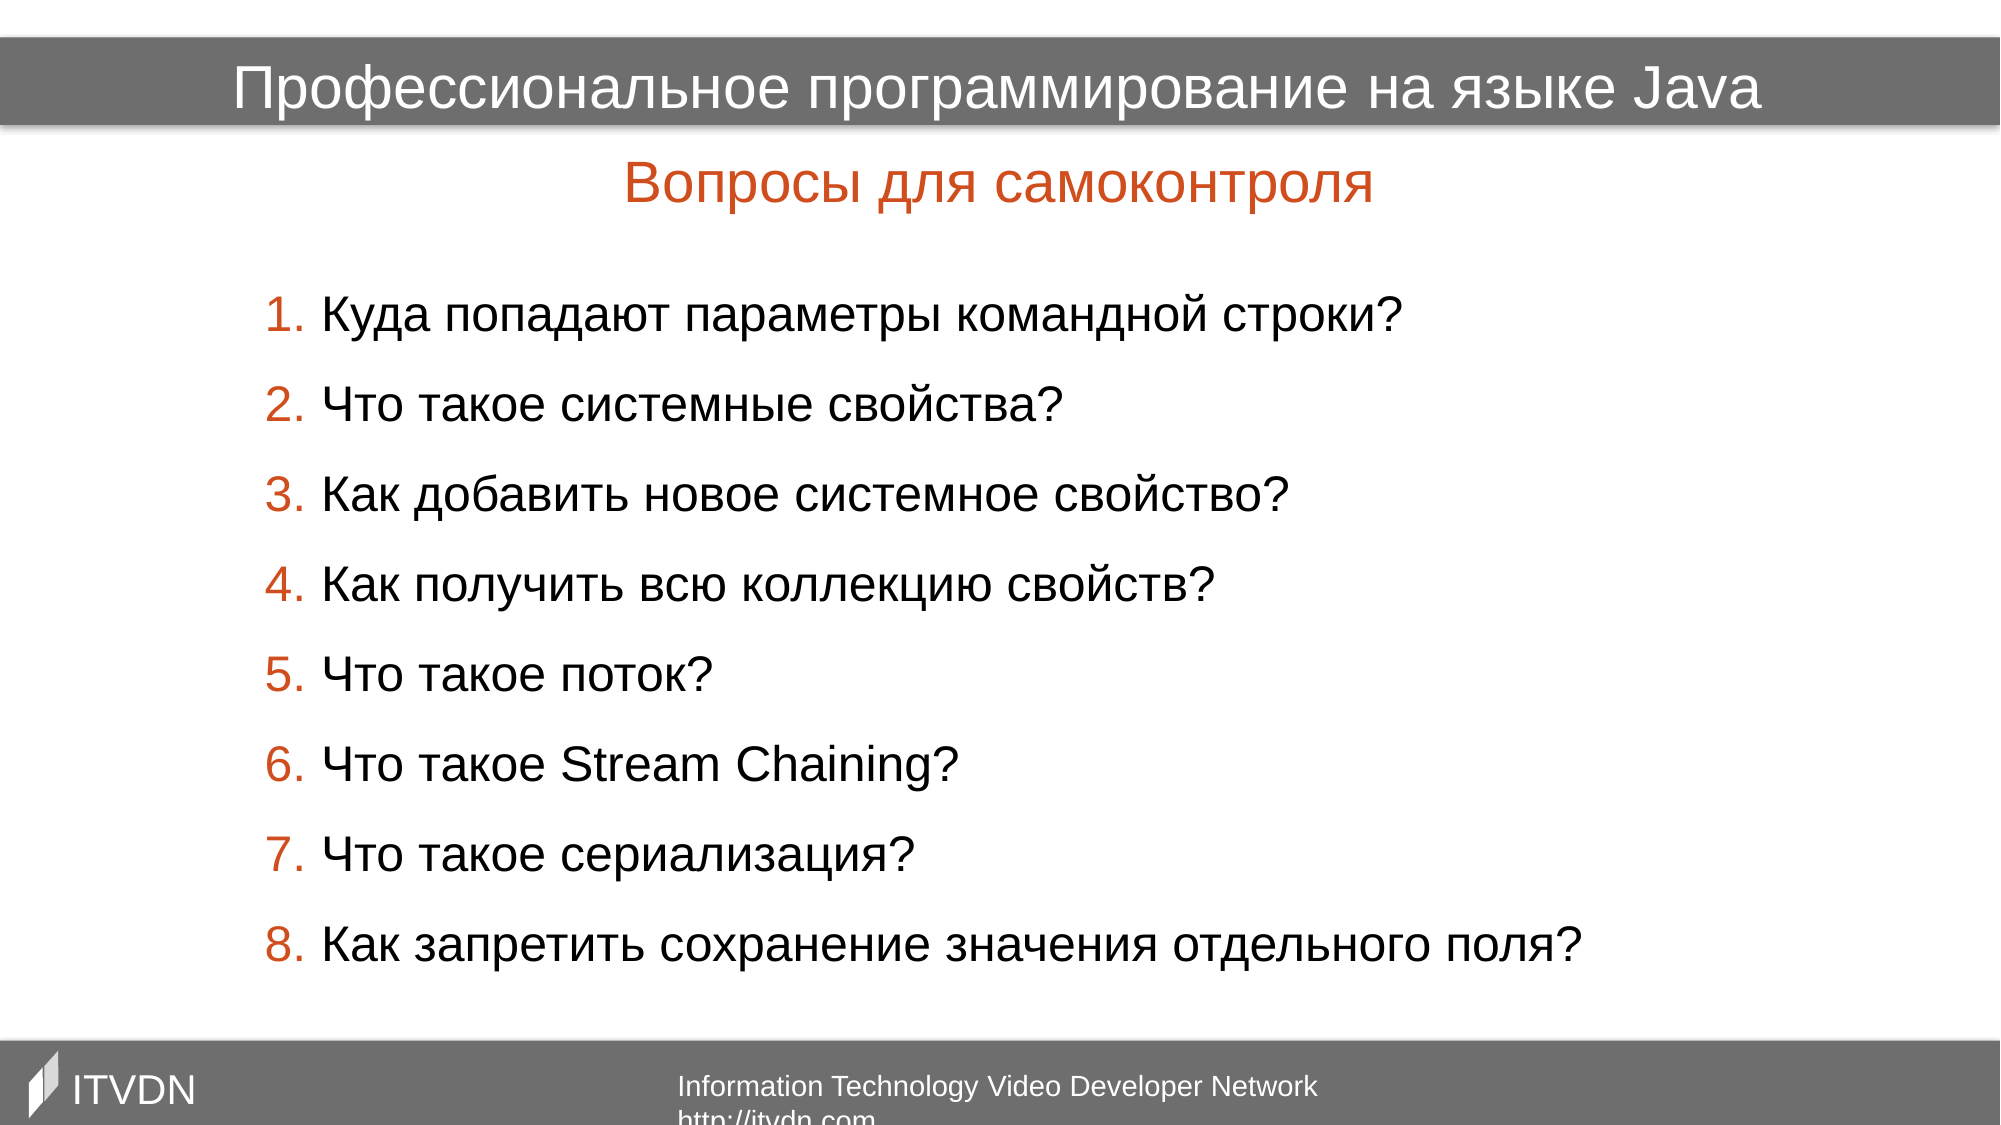

Профессиональное программирование на языке Java
Вопросы для самоконтроля
Куда попадают параметры командной строки?
Что такое системные свойства?
Как добавить новое системное свойство?
Как получить всю коллекцию свойств?
Что такое поток?
Что такое Stream Chaining?
Что такое сериализация?
Как запретить сохранение значения отдельного поля?

ITVDN
Information Technology Video Developer Network                                                       http://itvdn.com